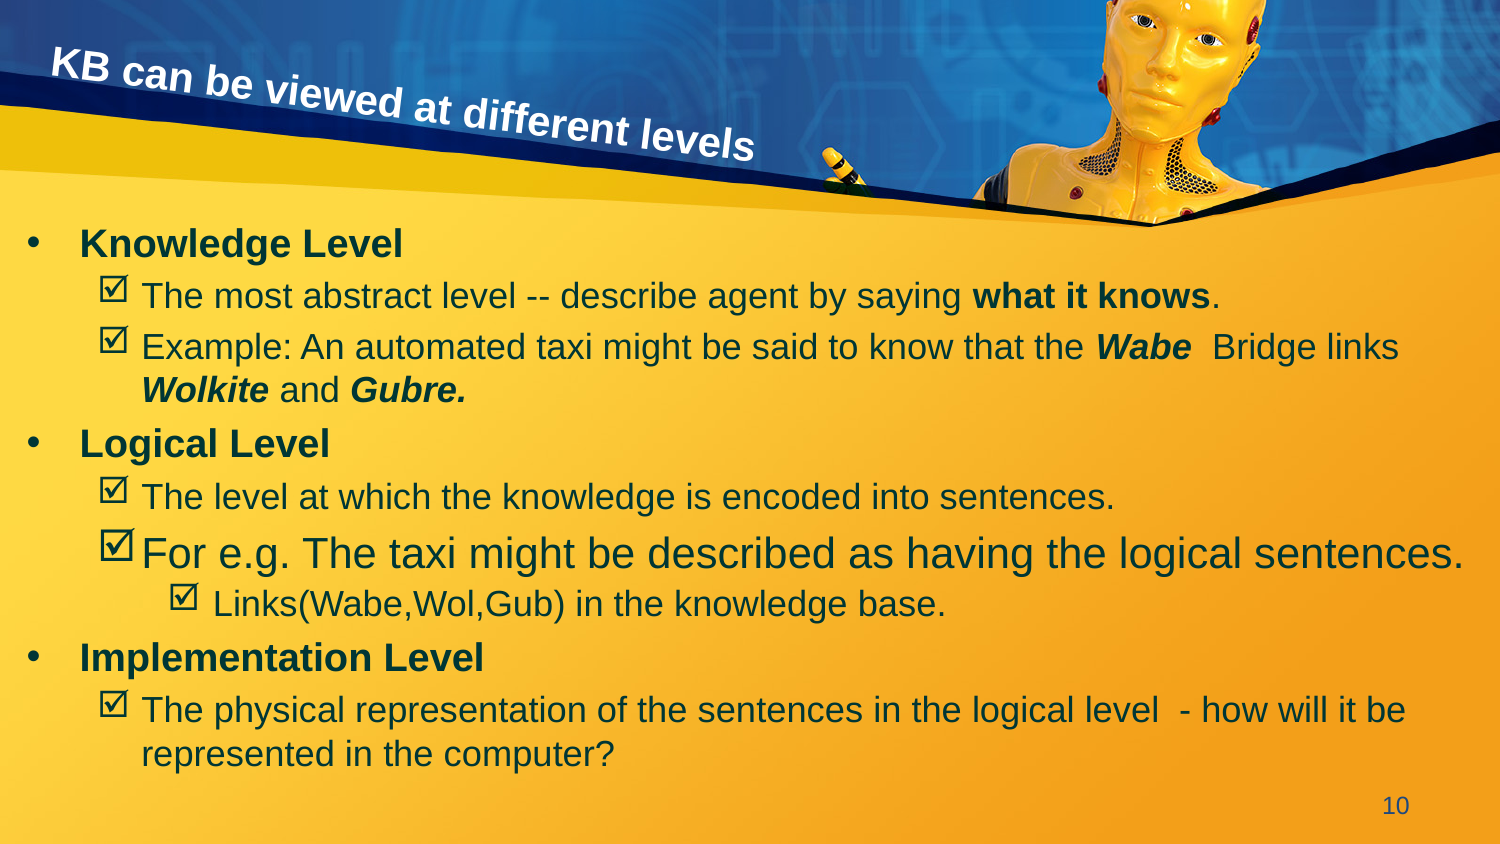

# KB can be viewed at different levels
Knowledge Level
The most abstract level -- describe agent by saying what it knows.
Example: An automated taxi might be said to know that the Wabe  Bridge links Wolkite and Gubre.
Logical Level
The level at which the knowledge is encoded into sentences.
For e.g. The taxi might be described as having the logical sentences.
 Links(Wabe,Wol,Gub) in the knowledge base.
Implementation Level
The physical representation of the sentences in the logical level  - how will it be represented in the computer?
10